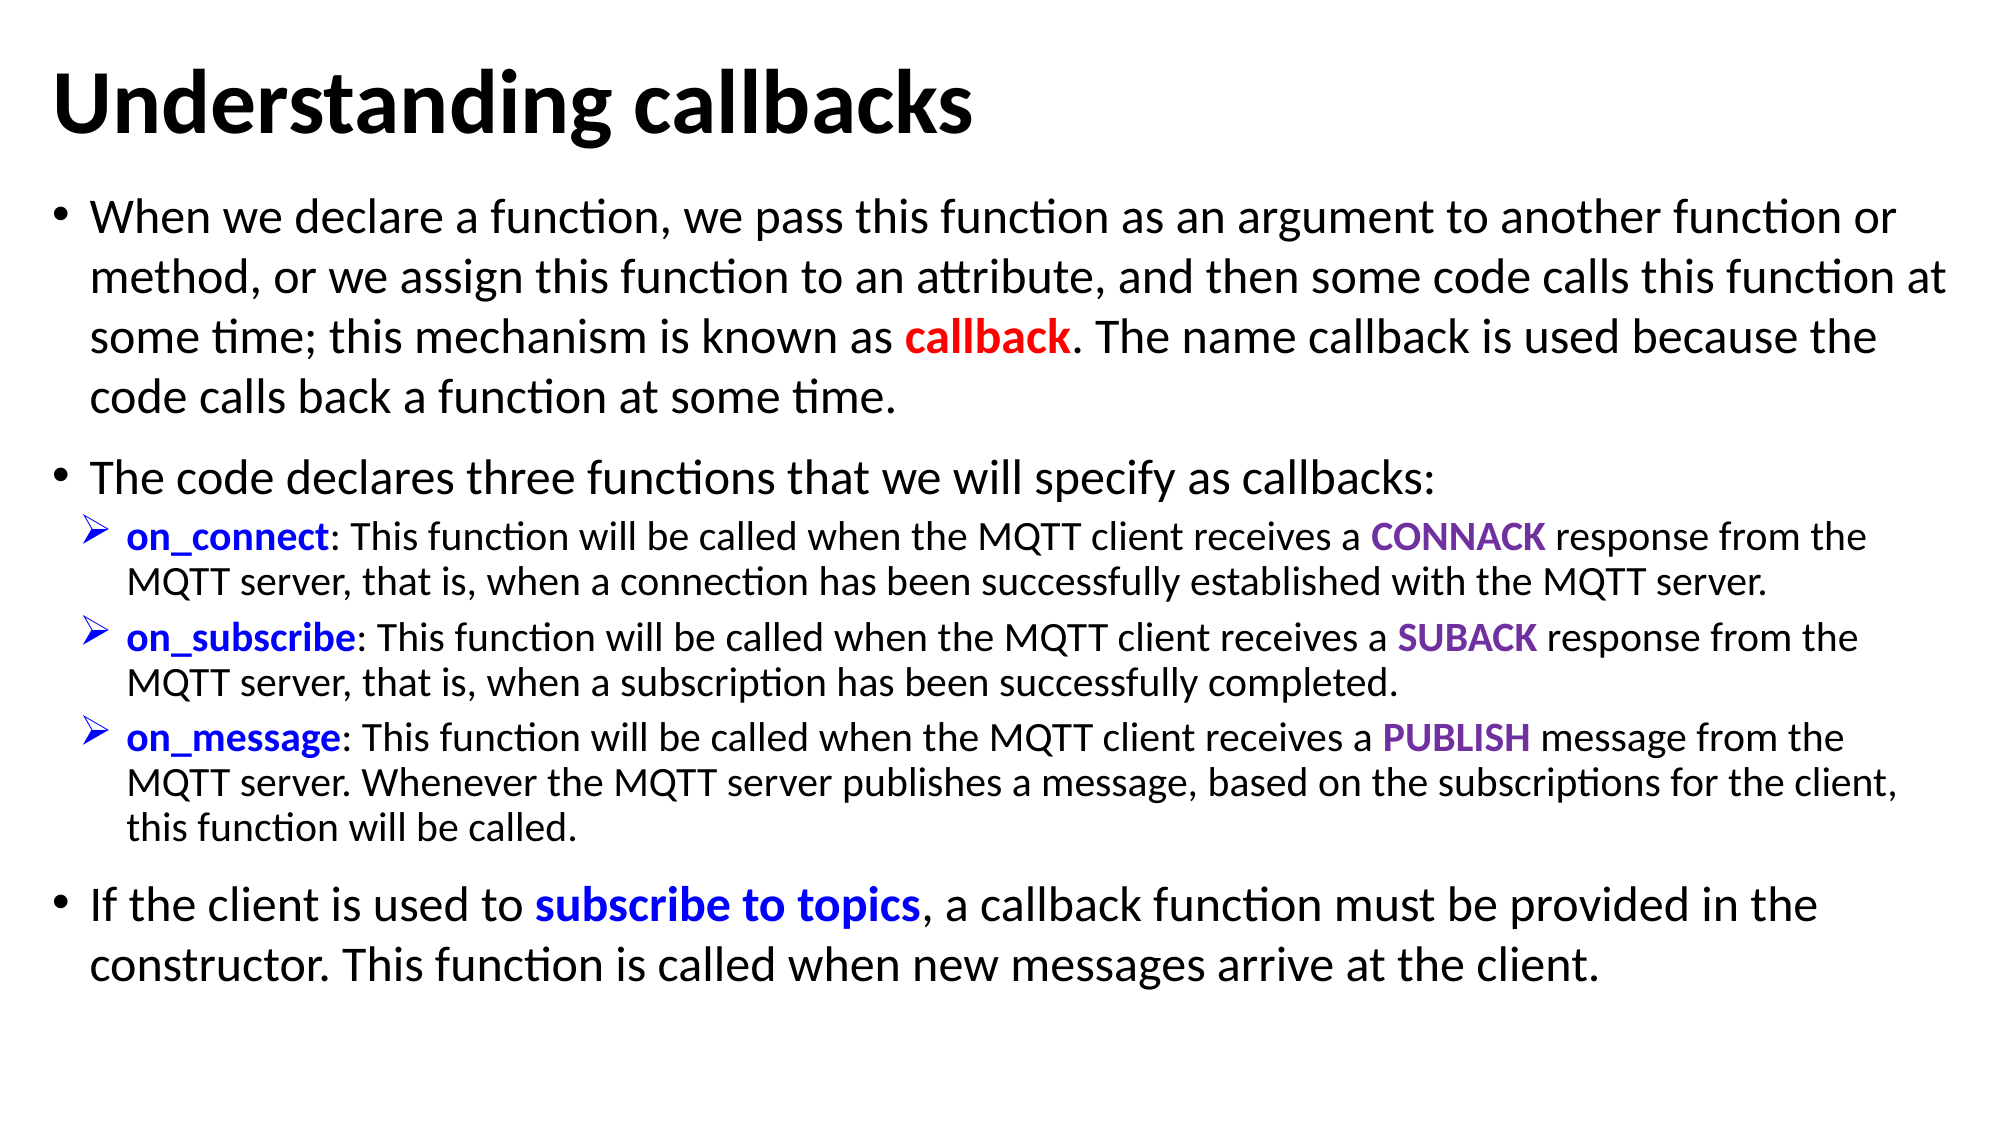

# Understanding callbacks
When we declare a function, we pass this function as an argument to another function or method, or we assign this function to an attribute, and then some code calls this function at some time; this mechanism is known as callback. The name callback is used because the code calls back a function at some time.
The code declares three functions that we will specify as callbacks:
on_connect: This function will be called when the MQTT client receives a CONNACK response from the MQTT server, that is, when a connection has been successfully established with the MQTT server.
on_subscribe: This function will be called when the MQTT client receives a SUBACK response from the MQTT server, that is, when a subscription has been successfully completed.
on_message: This function will be called when the MQTT client receives a PUBLISH message from the MQTT server. Whenever the MQTT server publishes a message, based on the subscriptions for the client, this function will be called.
If the client is used to subscribe to topics, a callback function must be provided in the constructor. This function is called when new messages arrive at the client.